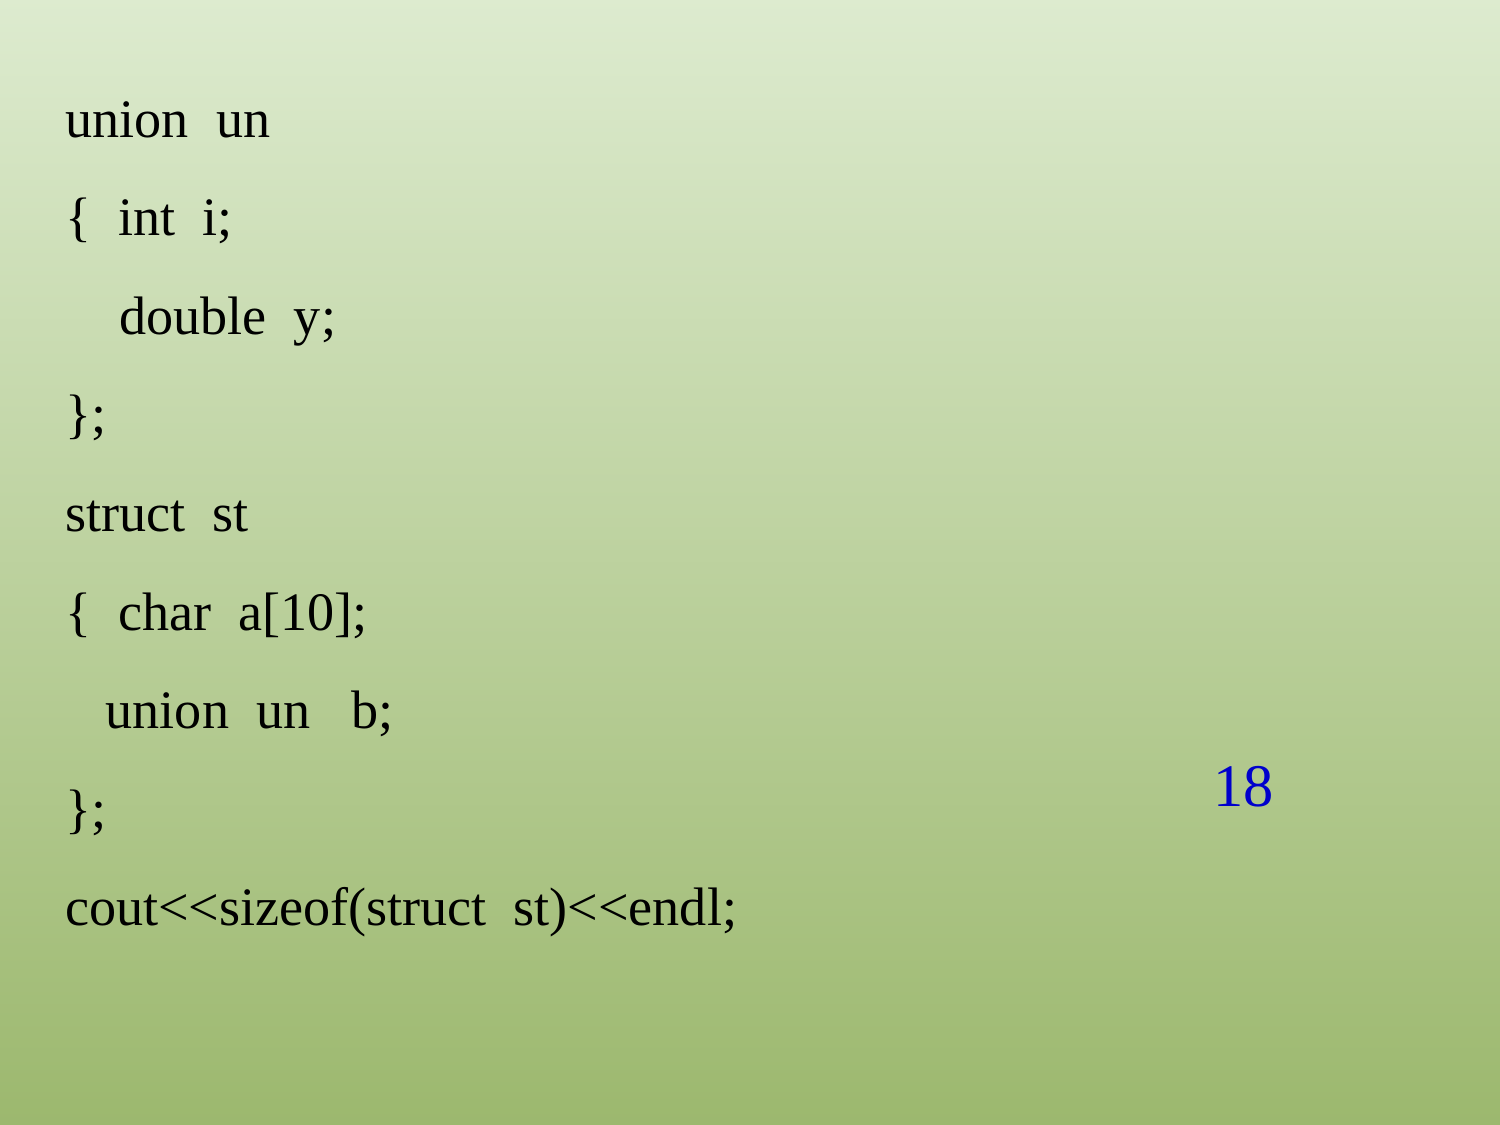

union  un
{  int  i;
    double  y;
};
struct  st
{  char  a[10];
   union  un   b;
};
cout<<sizeof(struct  st)<<endl;
18
405